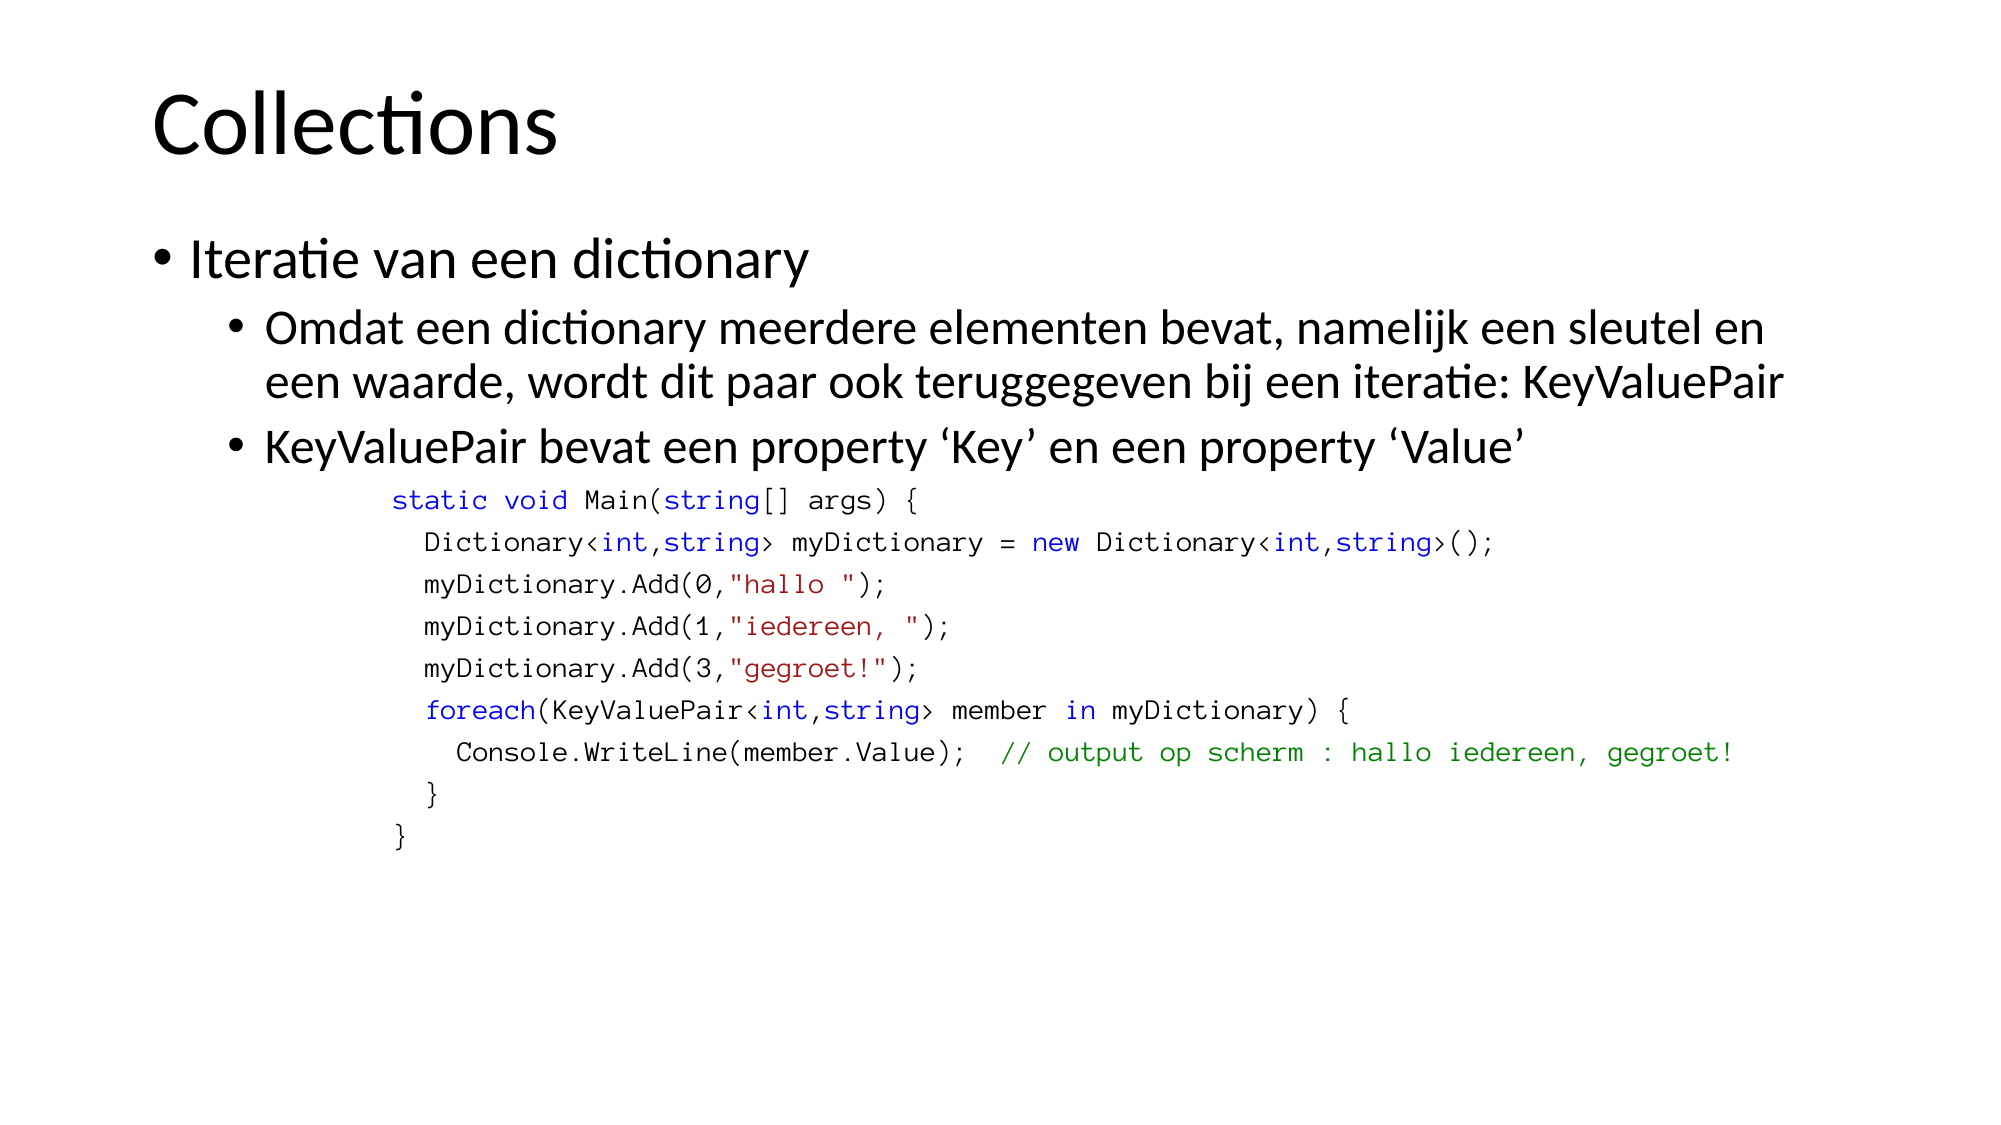

# Collections
Iteratie van een dictionary
Omdat een dictionary meerdere elementen bevat, namelijk een sleutel en een waarde, wordt dit paar ook teruggegeven bij een iteratie: KeyValuePair
KeyValuePair bevat een property ‘Key’ en een property ‘Value’
 static void Main(string[] args) {
   Dictionary<int,string> myDictionary = new Dictionary<int,string>();
   myDictionary.Add(0,"hallo ");
   myDictionary.Add(1,"iedereen, ");
   myDictionary.Add(3,"gegroet!");
   foreach(KeyValuePair<int,string> member in myDictionary) {
     Console.WriteLine(member.Value);  // output op scherm : hallo iedereen, gegroet!
   }
 }